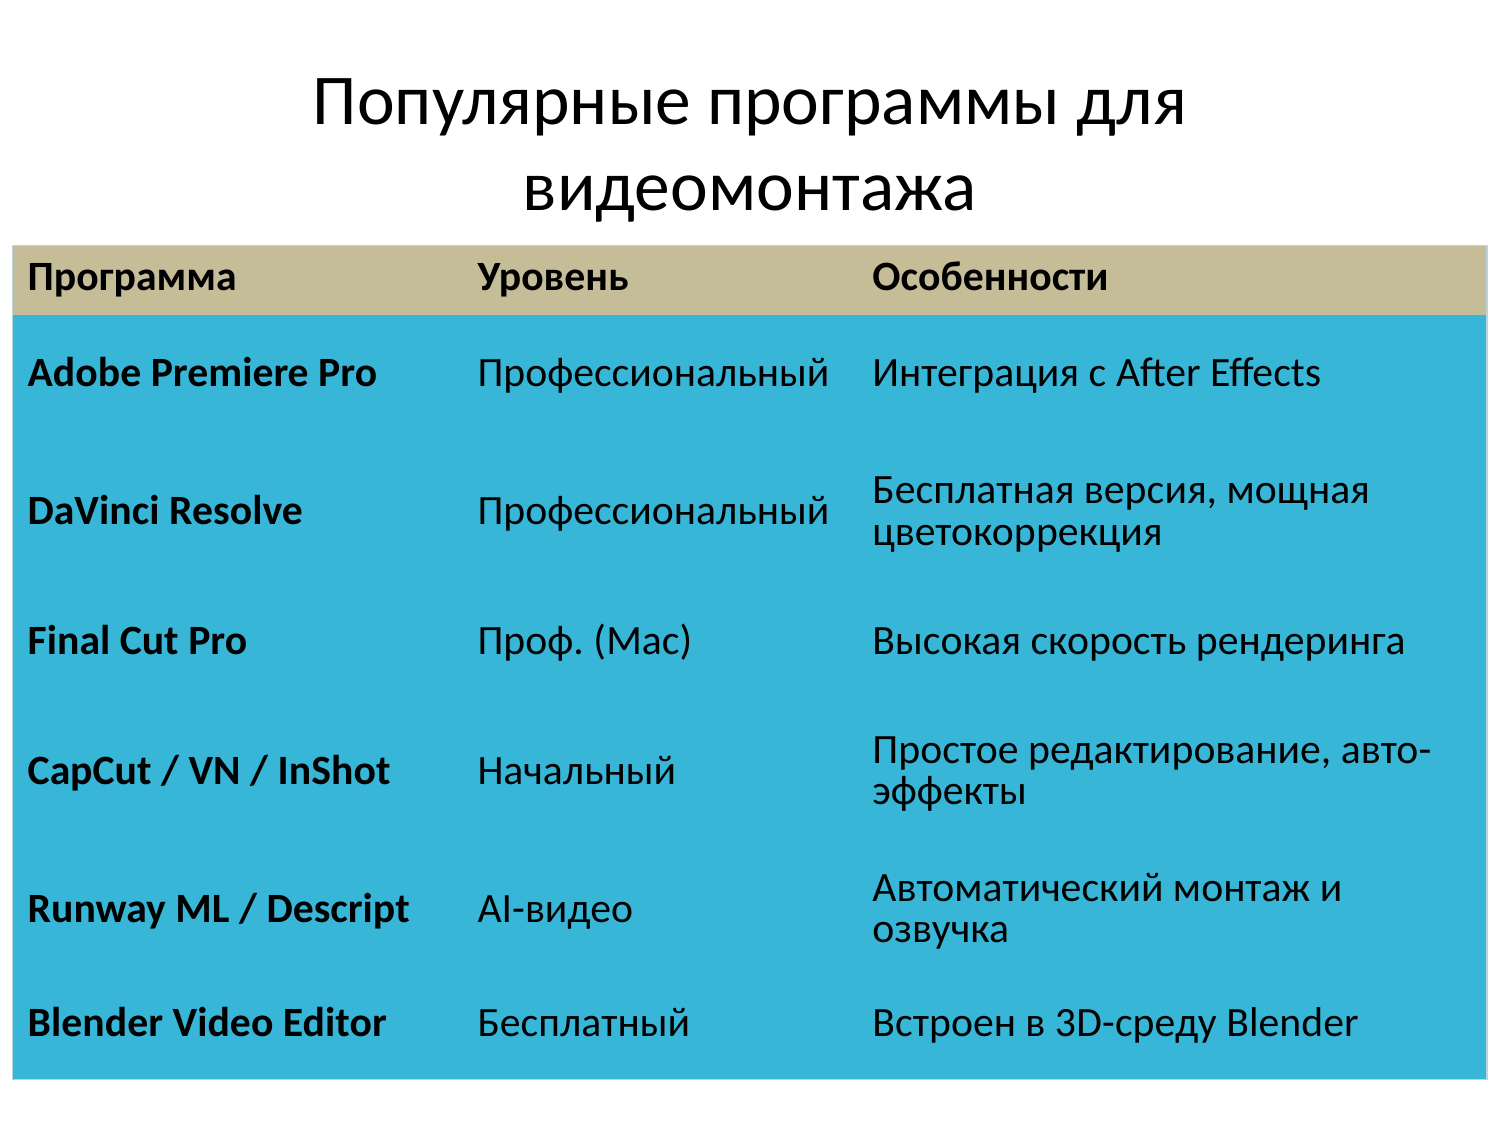

# Популярные программы для видеомонтажа
| Программа | Уровень | Особенности |
| --- | --- | --- |
| Adobe Premiere Pro | Профессиональный | Интеграция с After Effects |
| DaVinci Resolve | Профессиональный | Бесплатная версия, мощная цветокоррекция |
| Final Cut Pro | Проф. (Mac) | Высокая скорость рендеринга |
| CapCut / VN / InShot | Начальный | Простое редактирование, авто-эффекты |
| Runway ML / Descript | AI-видео | Автоматический монтаж и озвучка |
| Blender Video Editor | Бесплатный | Встроен в 3D-среду Blender |